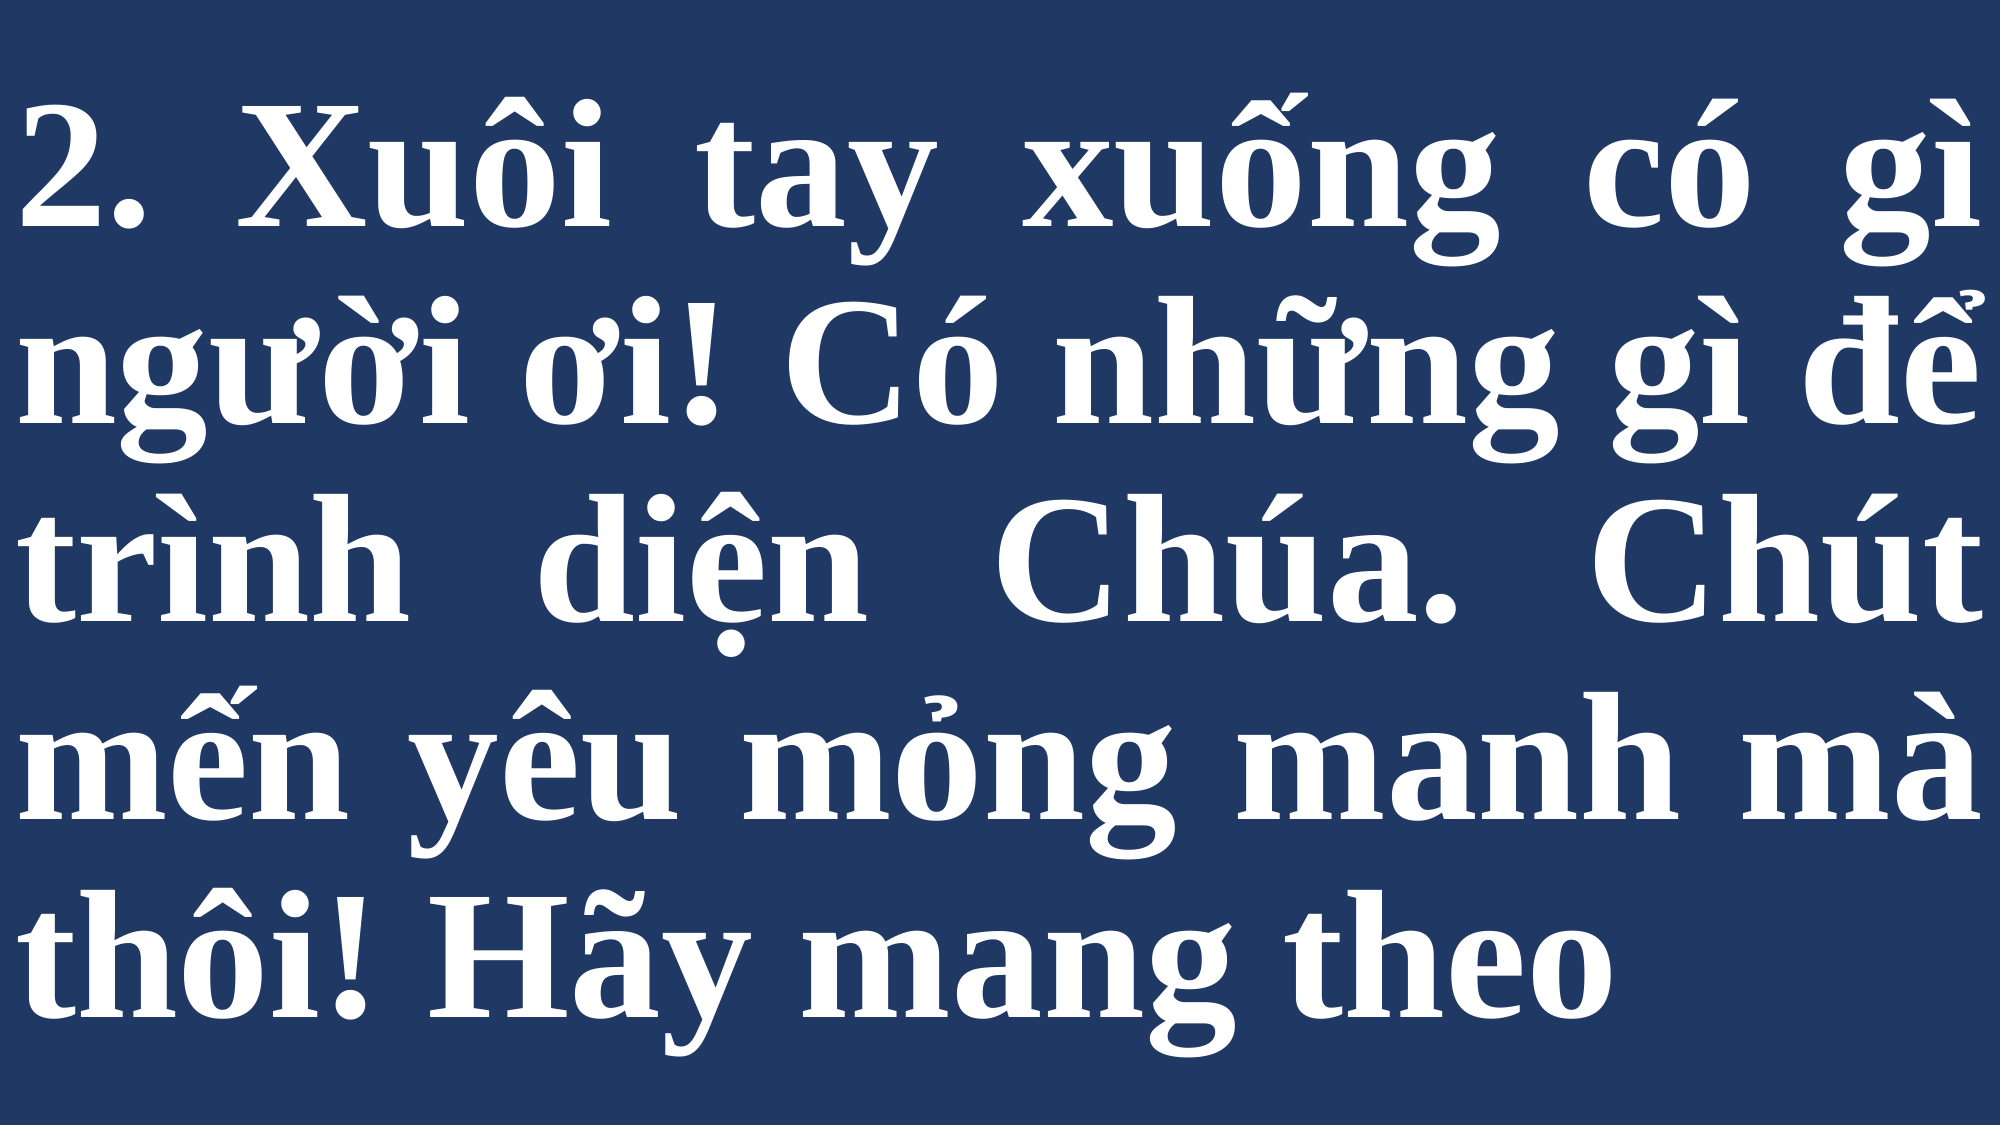

# 2. Xuôi tay xuống có gì người ơi! Có những gì để trình diện Chúa. Chút mến yêu mỏng manh mà thôi! Hãy mang theo